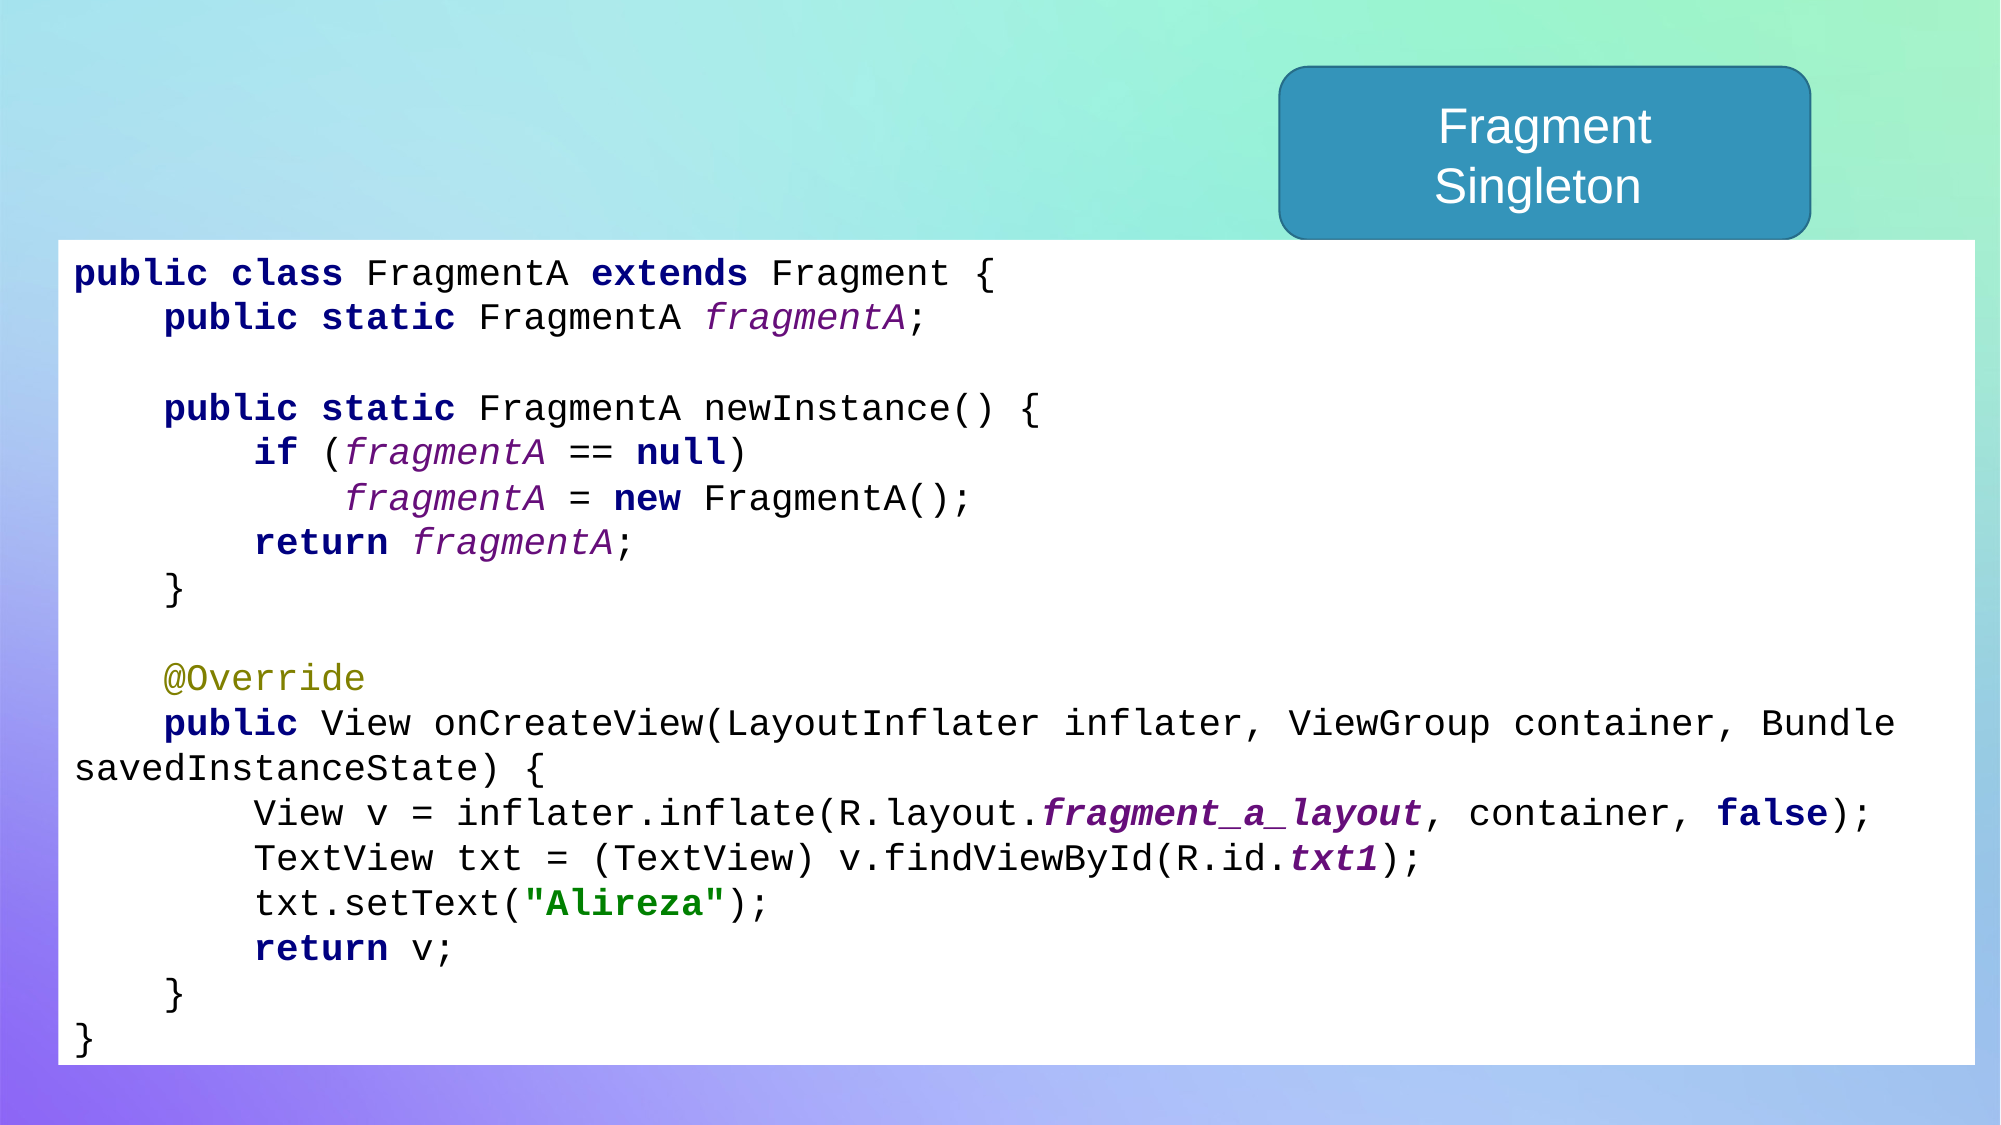

Fragment
Singleton
public class FragmentA extends Fragment {
    public static FragmentA fragmentA;
    public static FragmentA newInstance() {
        if (fragmentA == null)
            fragmentA = new FragmentA();
        return fragmentA;
    }
    @Override
    public View onCreateView(LayoutInflater inflater, ViewGroup container, Bundle savedInstanceState) {
        View v = inflater.inflate(R.layout.fragment_a_layout, container, false);
        TextView txt = (TextView) v.findViewById(R.id.txt1);
        txt.setText("Alireza");
        return v;
    }
}